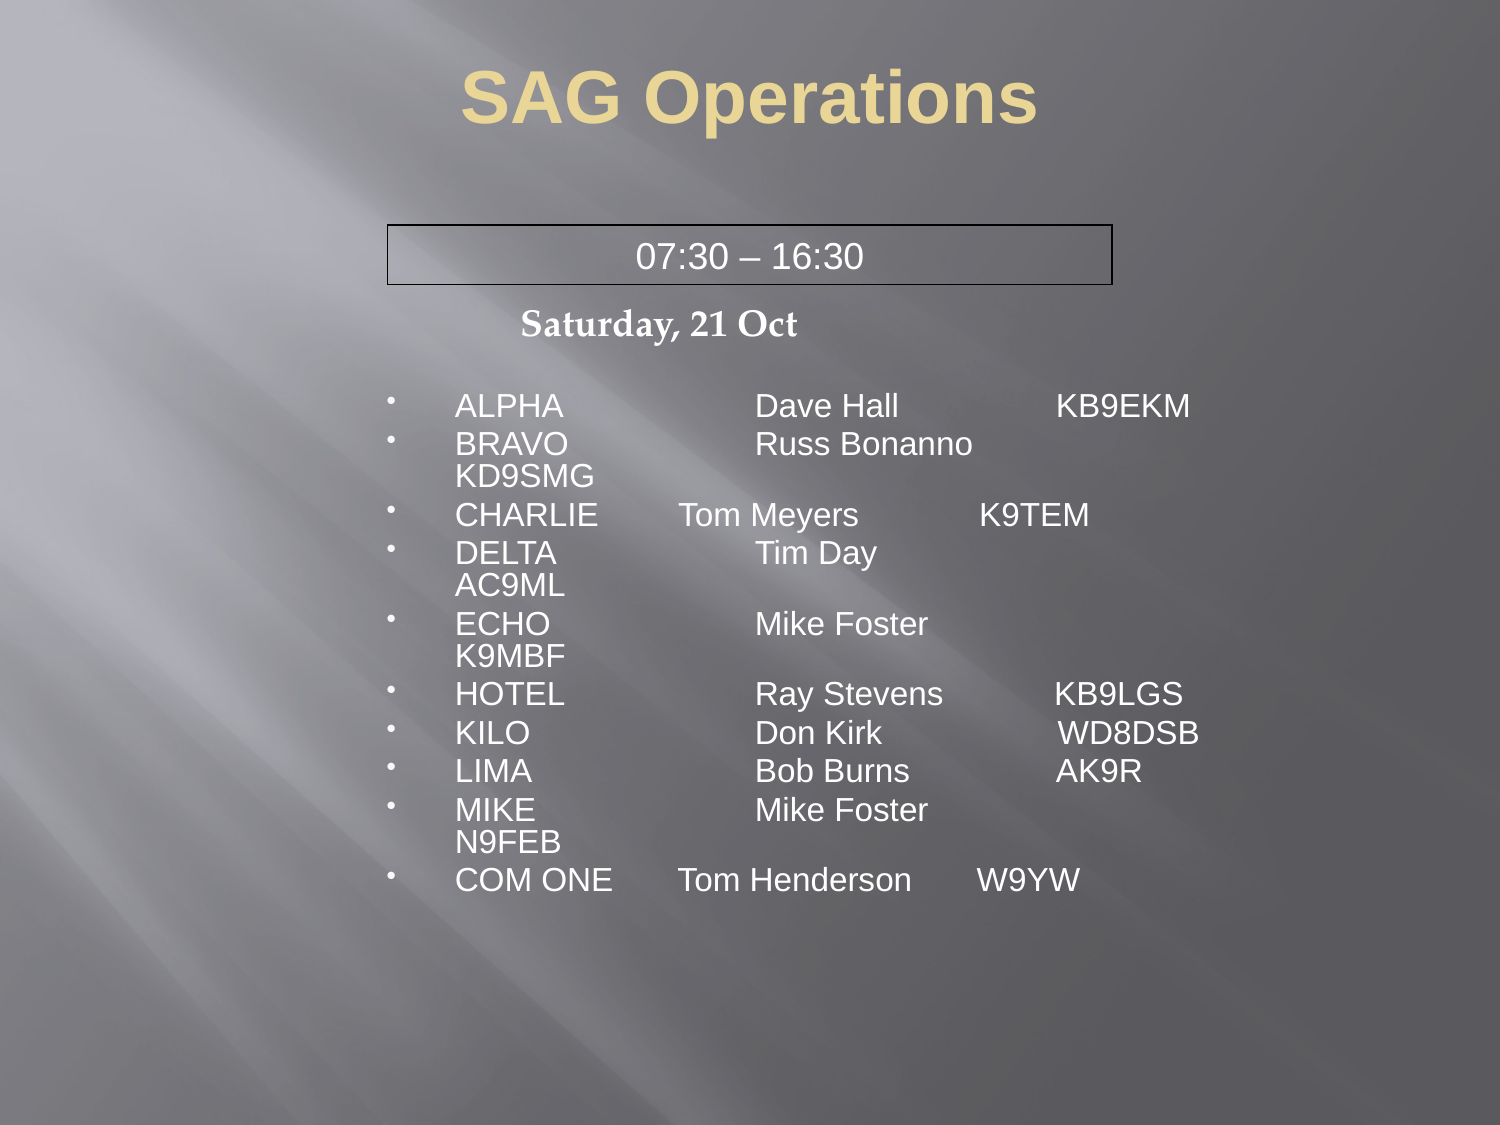

SAG Operations
07:30 – 16:30
              Saturday, 21 Oct

ALPHA          	Dave Hall                 KB9EKM
BRAVO       	Russ Bonanno	     	KD9SMG
CHARLIE	        Tom Meyers             K9TEM
DELTA		Tim Day		     	AC9ML
ECHO		Mike Foster		K9MBF
HOTEL          	Ray Stevens            KB9LGS
KILO              	Don Kirk                   WD8DSB
LIMA              	Bob Burns                AK9R
MIKE		Mike Foster		N9FEB
COM ONE       Tom Henderson       W9YW